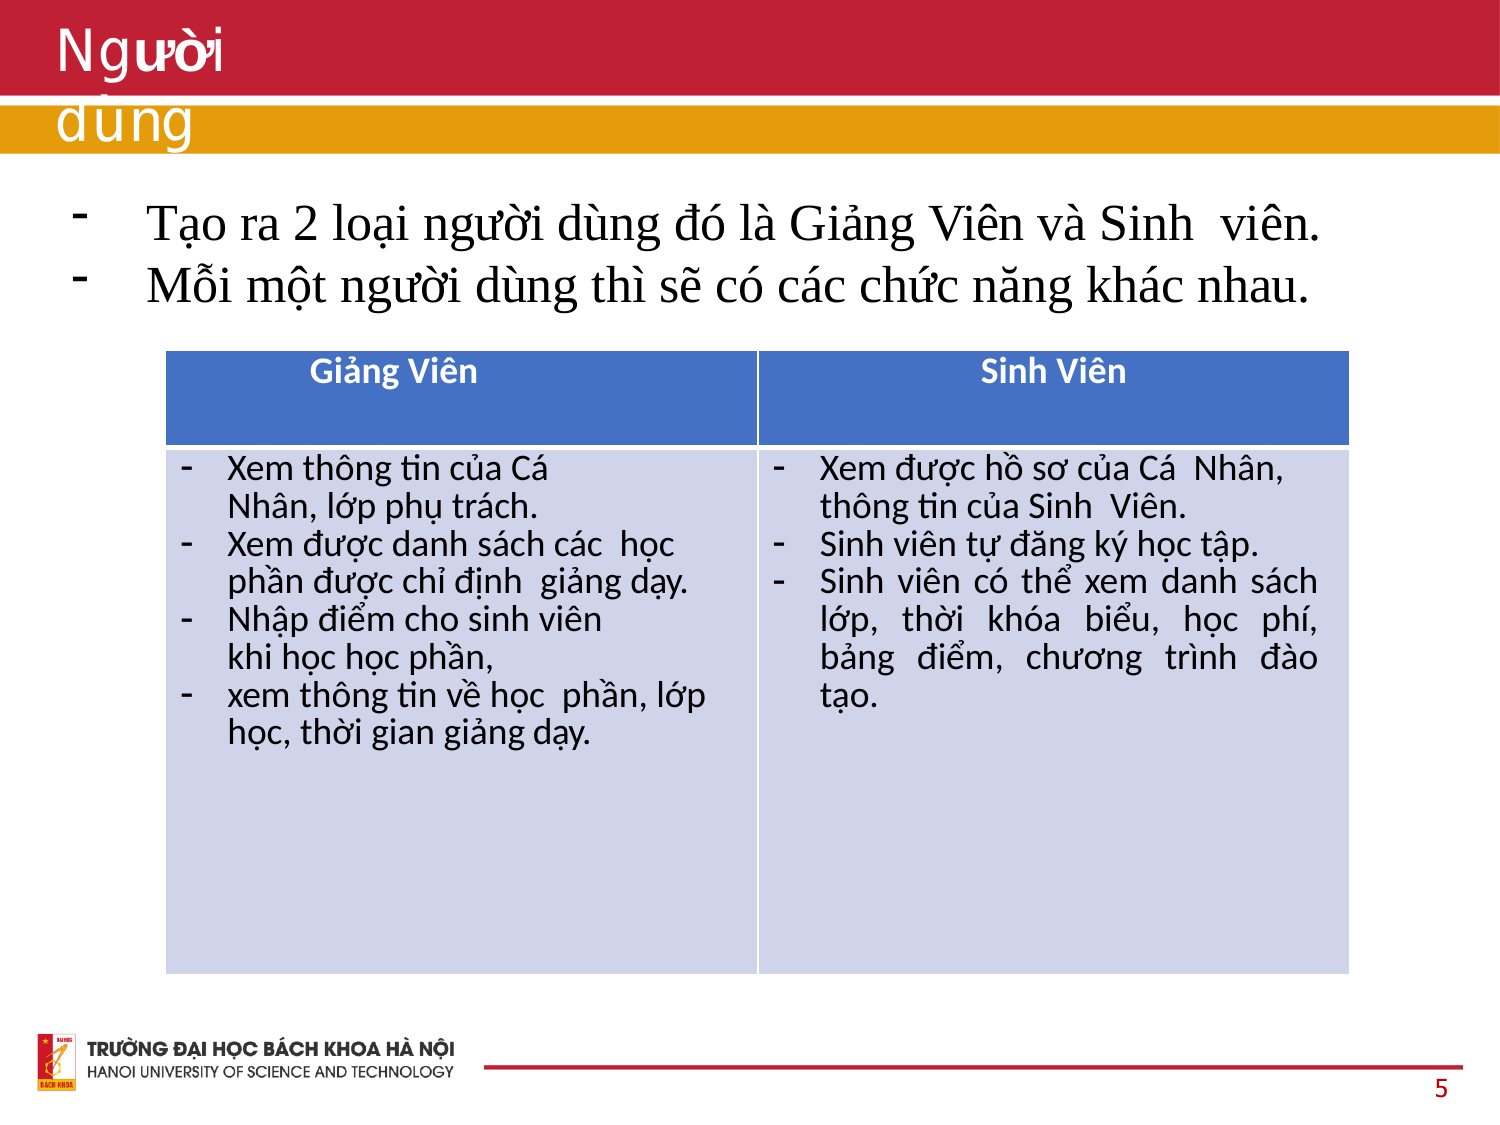

# Người dùng
Tạo ra 2 loại người dùng đó là Giảng Viên và Sinh  viên.
Mỗi một người dùng thì sẽ có các chức năng khác nhau.
| Giảng Viên | Sinh Viên |
| --- | --- |
| Xem thông tin của Cá Nhân, lớp phụ trách. Xem được danh sách các học phần được chỉ định giảng dạy. Nhập điểm cho sinh viên khi học học phần, xem thông tin về học phần, lớp học, thời gian giảng dạy. | Xem được hồ sơ của Cá Nhân, thông tin của Sinh Viên. Sinh viên tự đăng ký học tập. Sinh viên có thể xem danh sách lớp, thời khóa biểu, học phí, bảng điểm, chương trình đào tạo. |
5